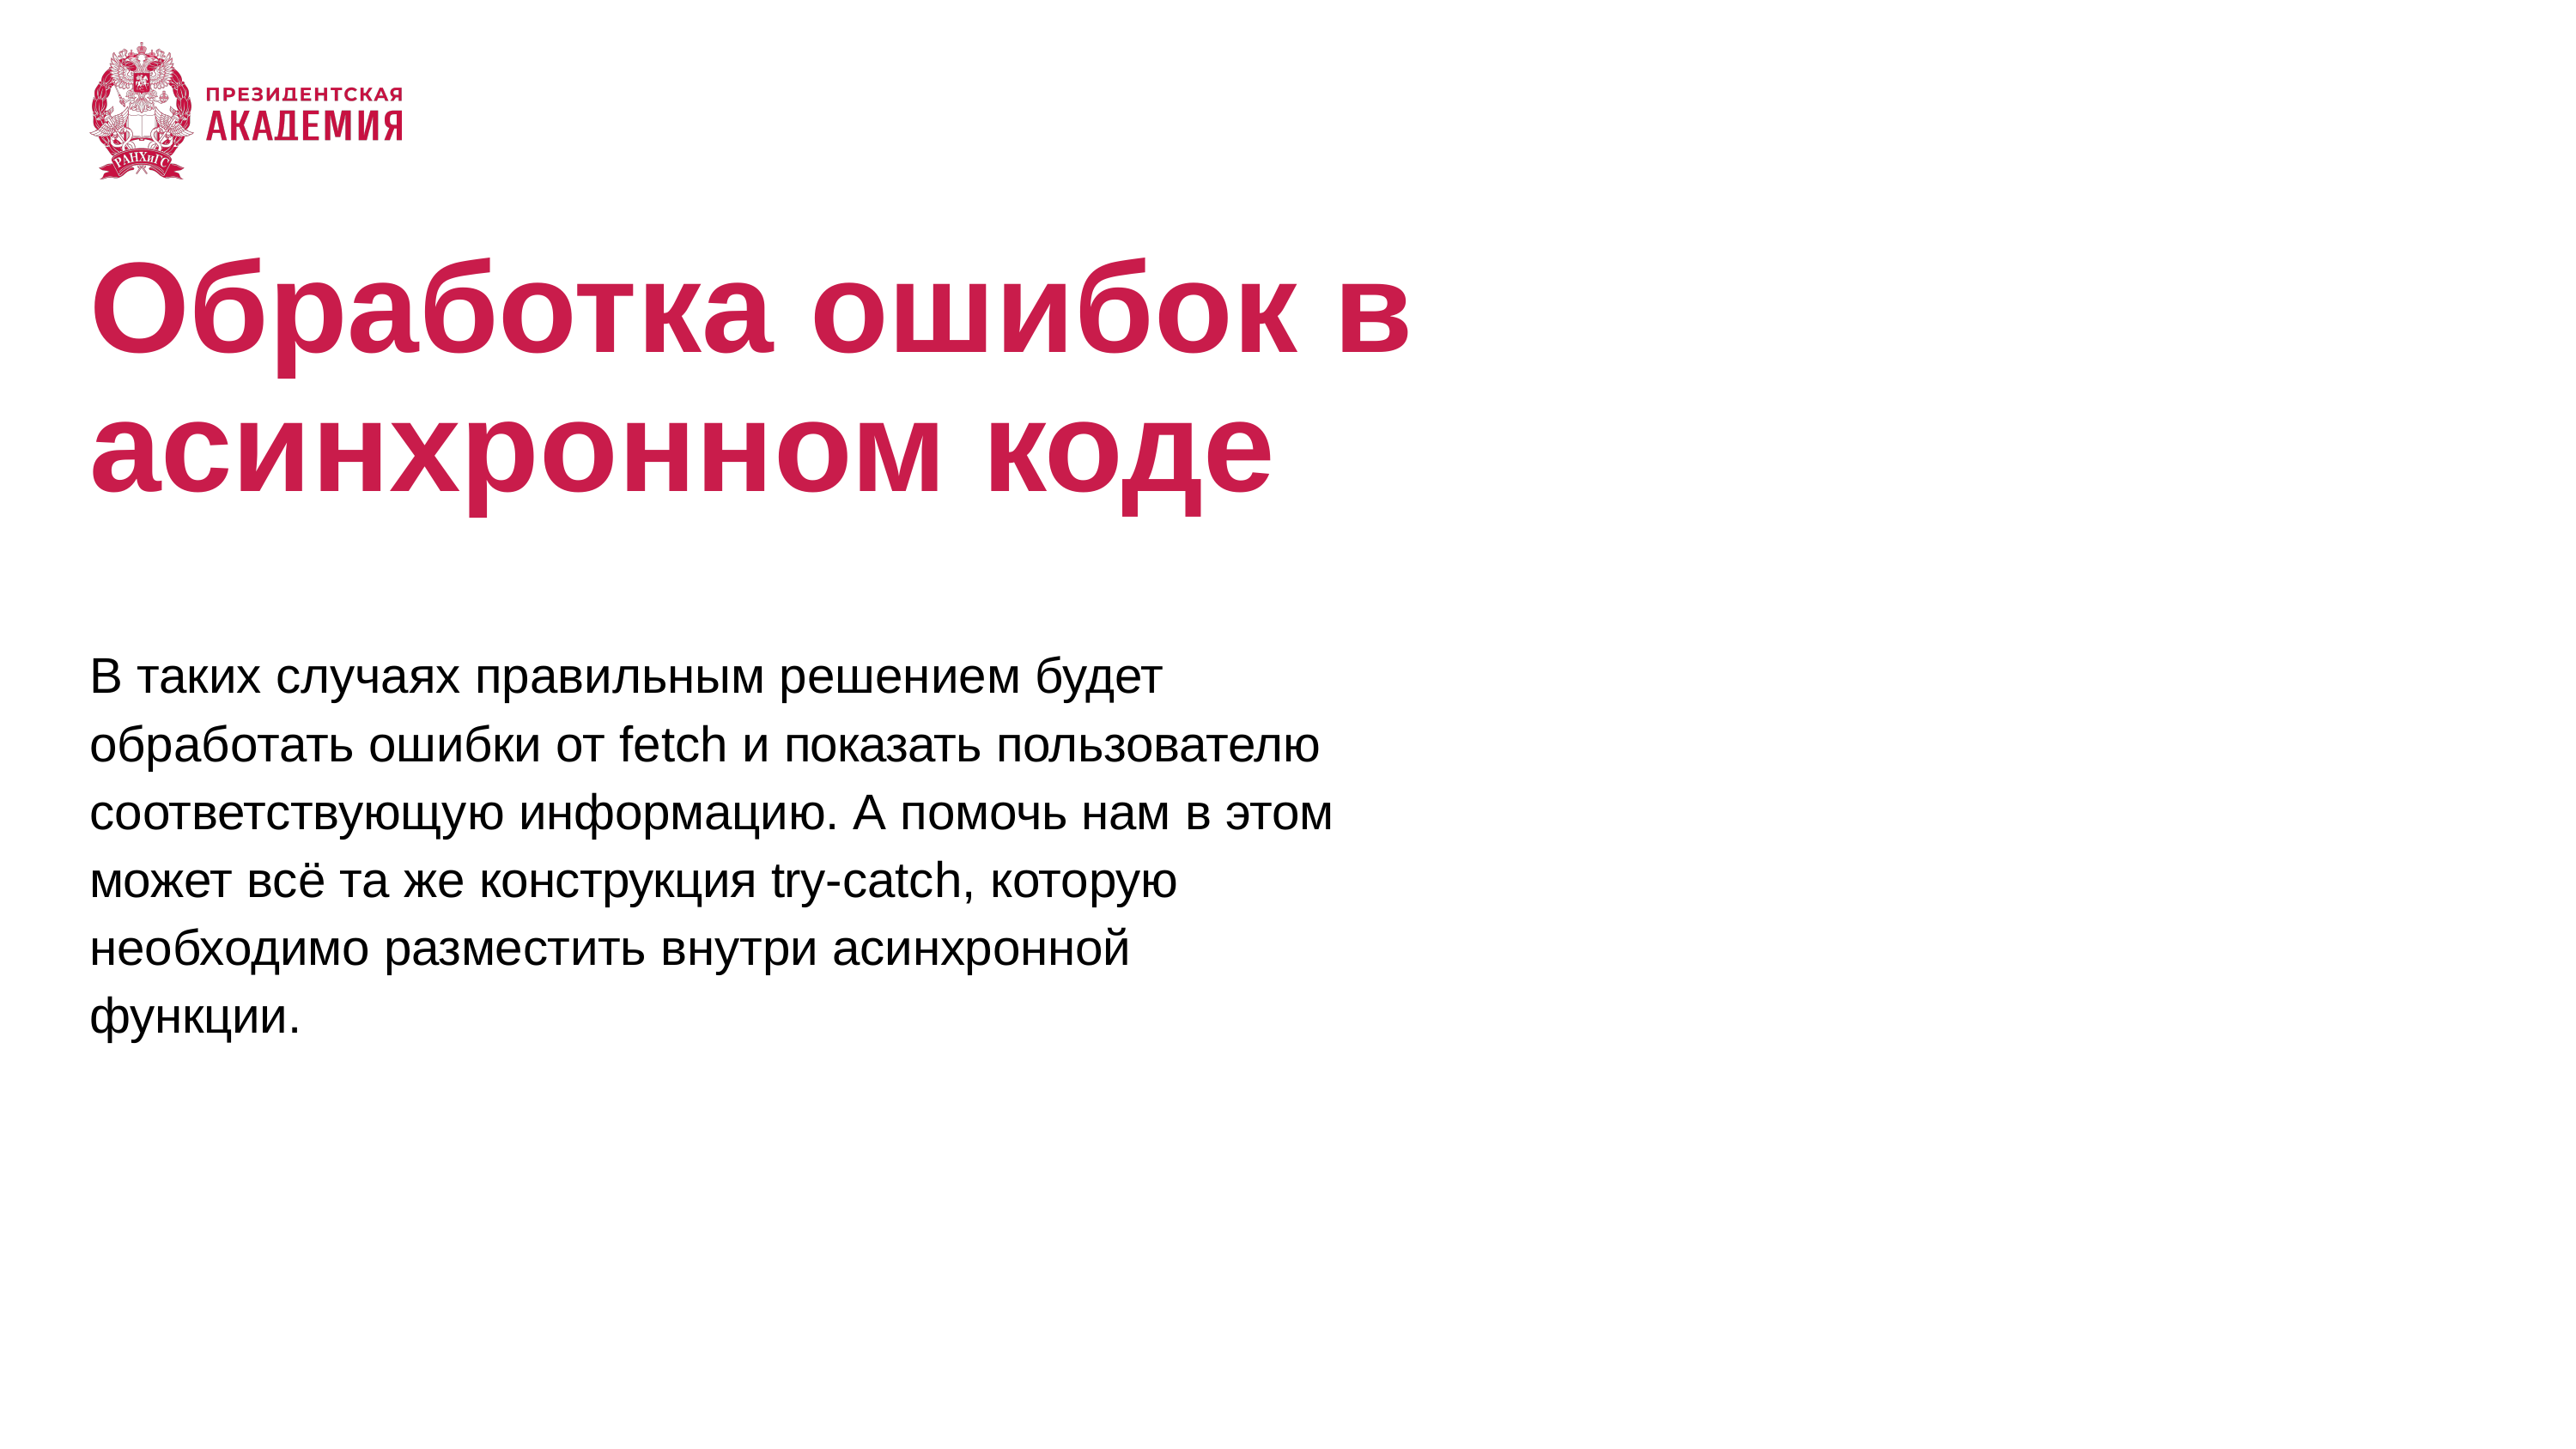

# Обработка ошибок в асинхронном коде
В таких случаях правильным решением будет обработать ошибки от fetch и показать пользователю соответствующую информацию. А помочь нам в этом может всё та же конструкция try-catch, которую необходимо разместить внутри асинхронной функции.